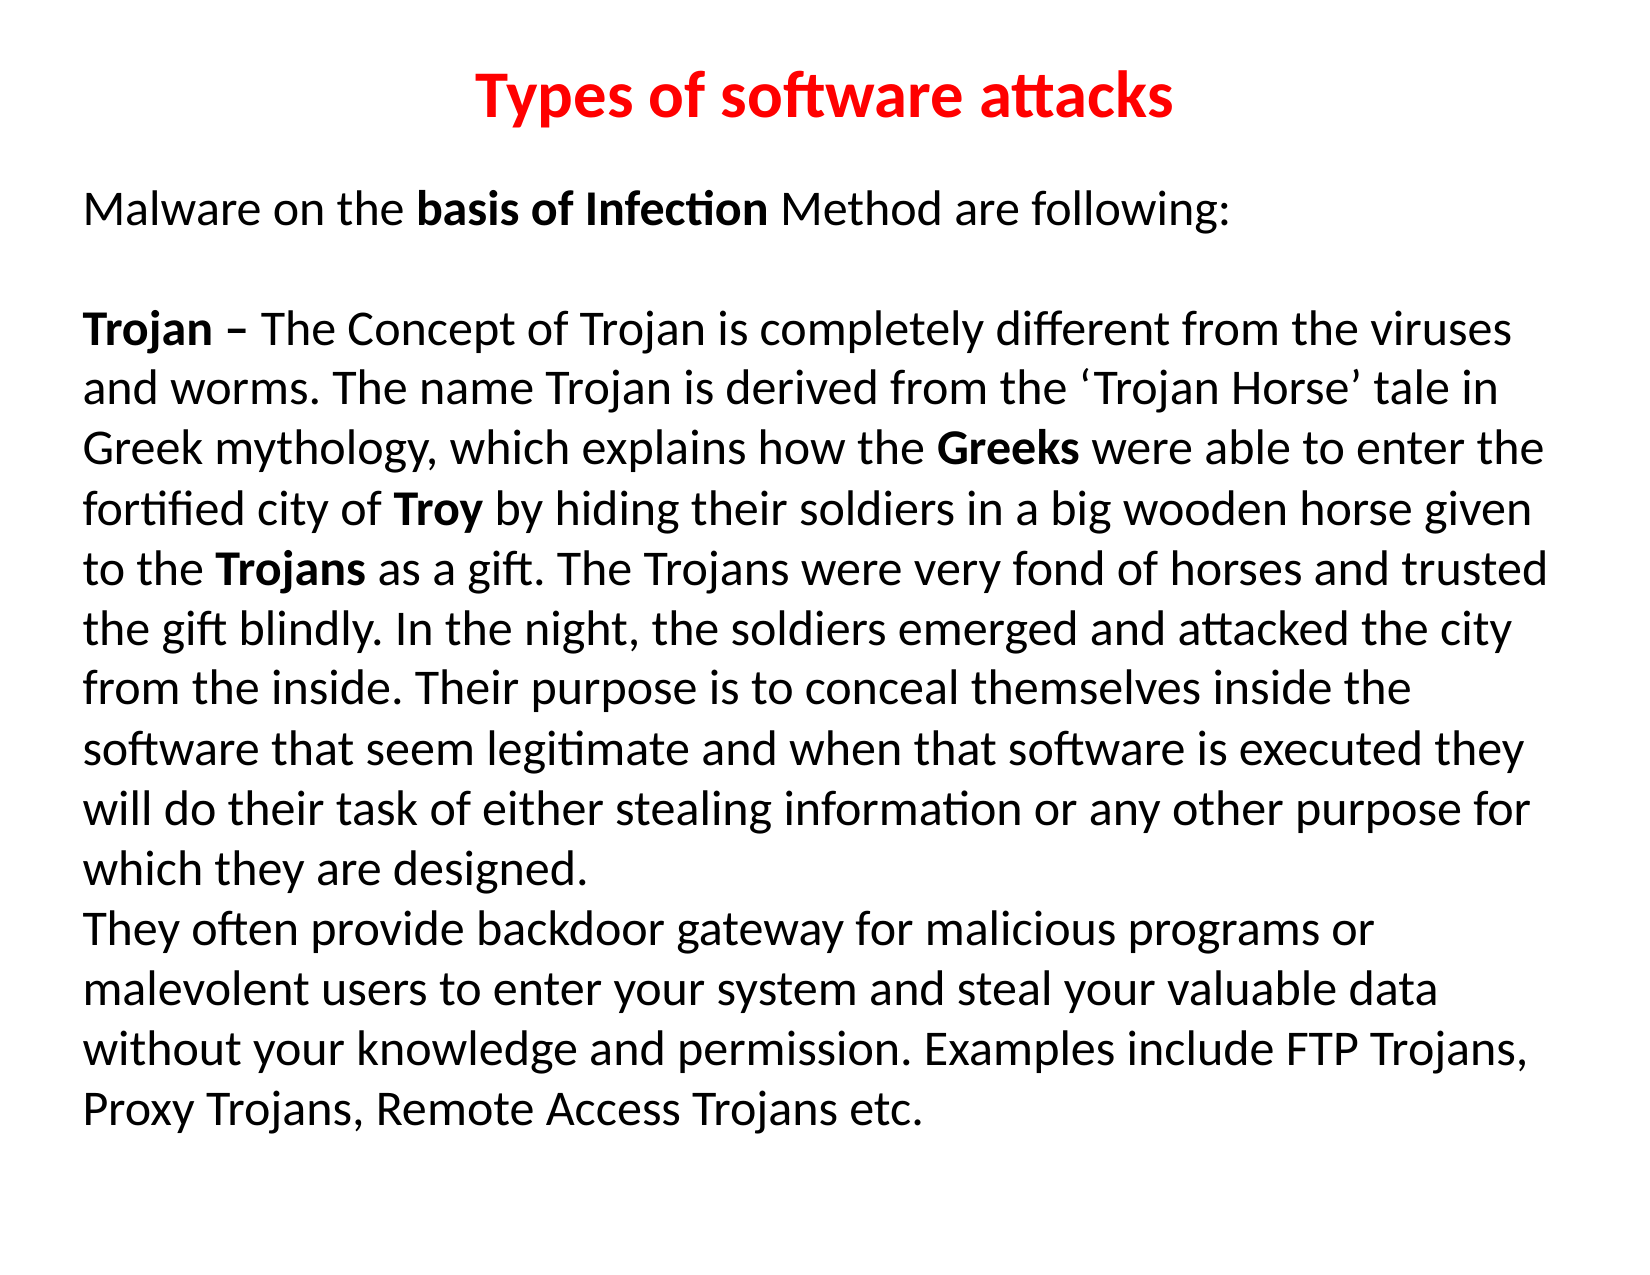

# Types of software attacks
Malware on the basis of Infection Method are following:

Trojan – The Concept of Trojan is completely different from the viruses and worms. The name Trojan is derived from the ‘Trojan Horse’ tale in Greek mythology, which explains how the Greeks were able to enter the fortified city of Troy by hiding their soldiers in a big wooden horse given to the Trojans as a gift. The Trojans were very fond of horses and trusted the gift blindly. In the night, the soldiers emerged and attacked the city from the inside. Their purpose is to conceal themselves inside the software that seem legitimate and when that software is executed they will do their task of either stealing information or any other purpose for which they are designed.
They often provide backdoor gateway for malicious programs or malevolent users to enter your system and steal your valuable data without your knowledge and permission. Examples include FTP Trojans, Proxy Trojans, Remote Access Trojans etc.